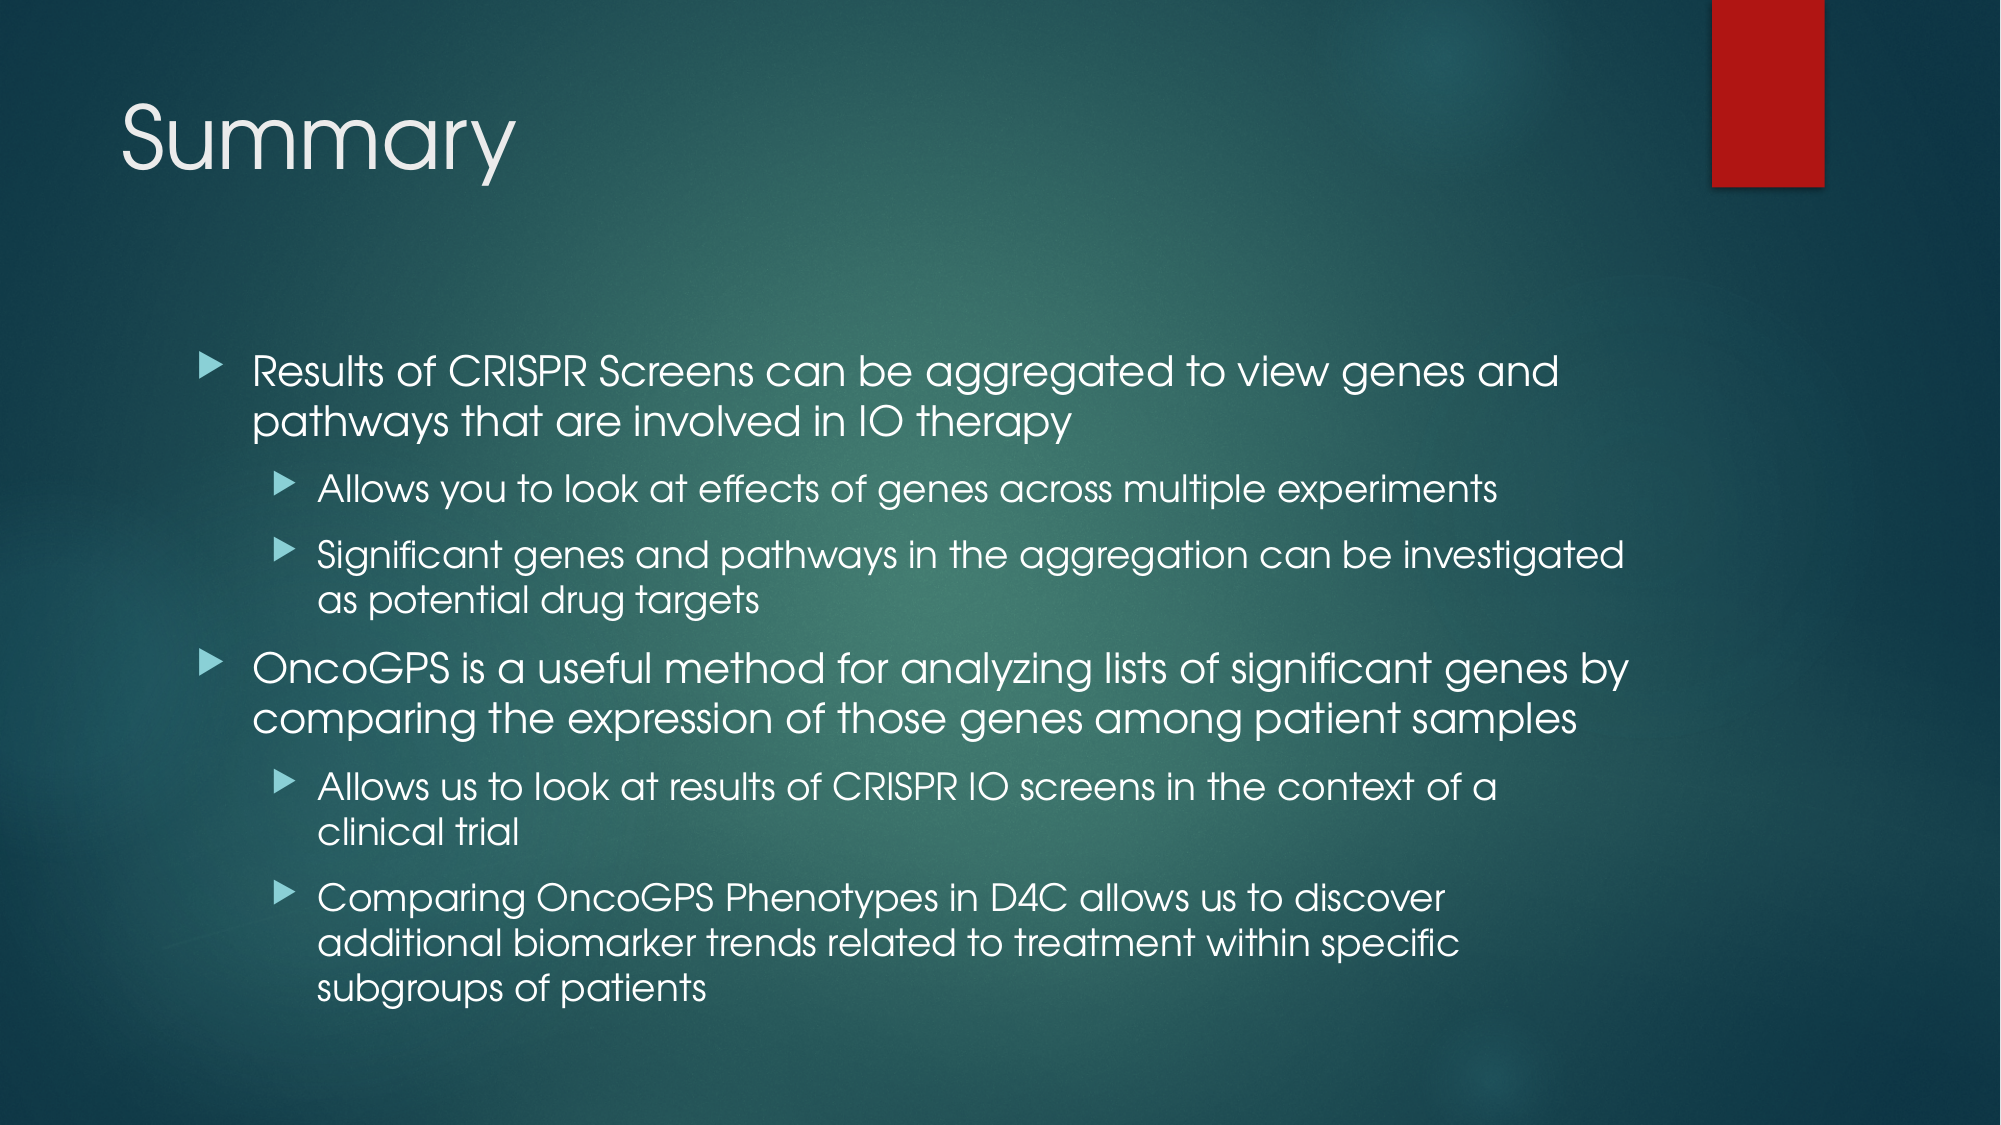

# Summary
Results of CRISPR Screens can be aggregated to view genes and pathways that are involved in IO therapy
Allows you to look at effects of genes across multiple experiments
Significant genes and pathways in the aggregation can be investigated as potential drug targets
OncoGPS is a useful method for analyzing lists of significant genes by comparing the expression of those genes among patient samples
Allows us to look at results of CRISPR IO screens in the context of a clinical trial
Comparing OncoGPS Phenotypes in D4C allows us to discover additional biomarker trends related to treatment within specific subgroups of patients